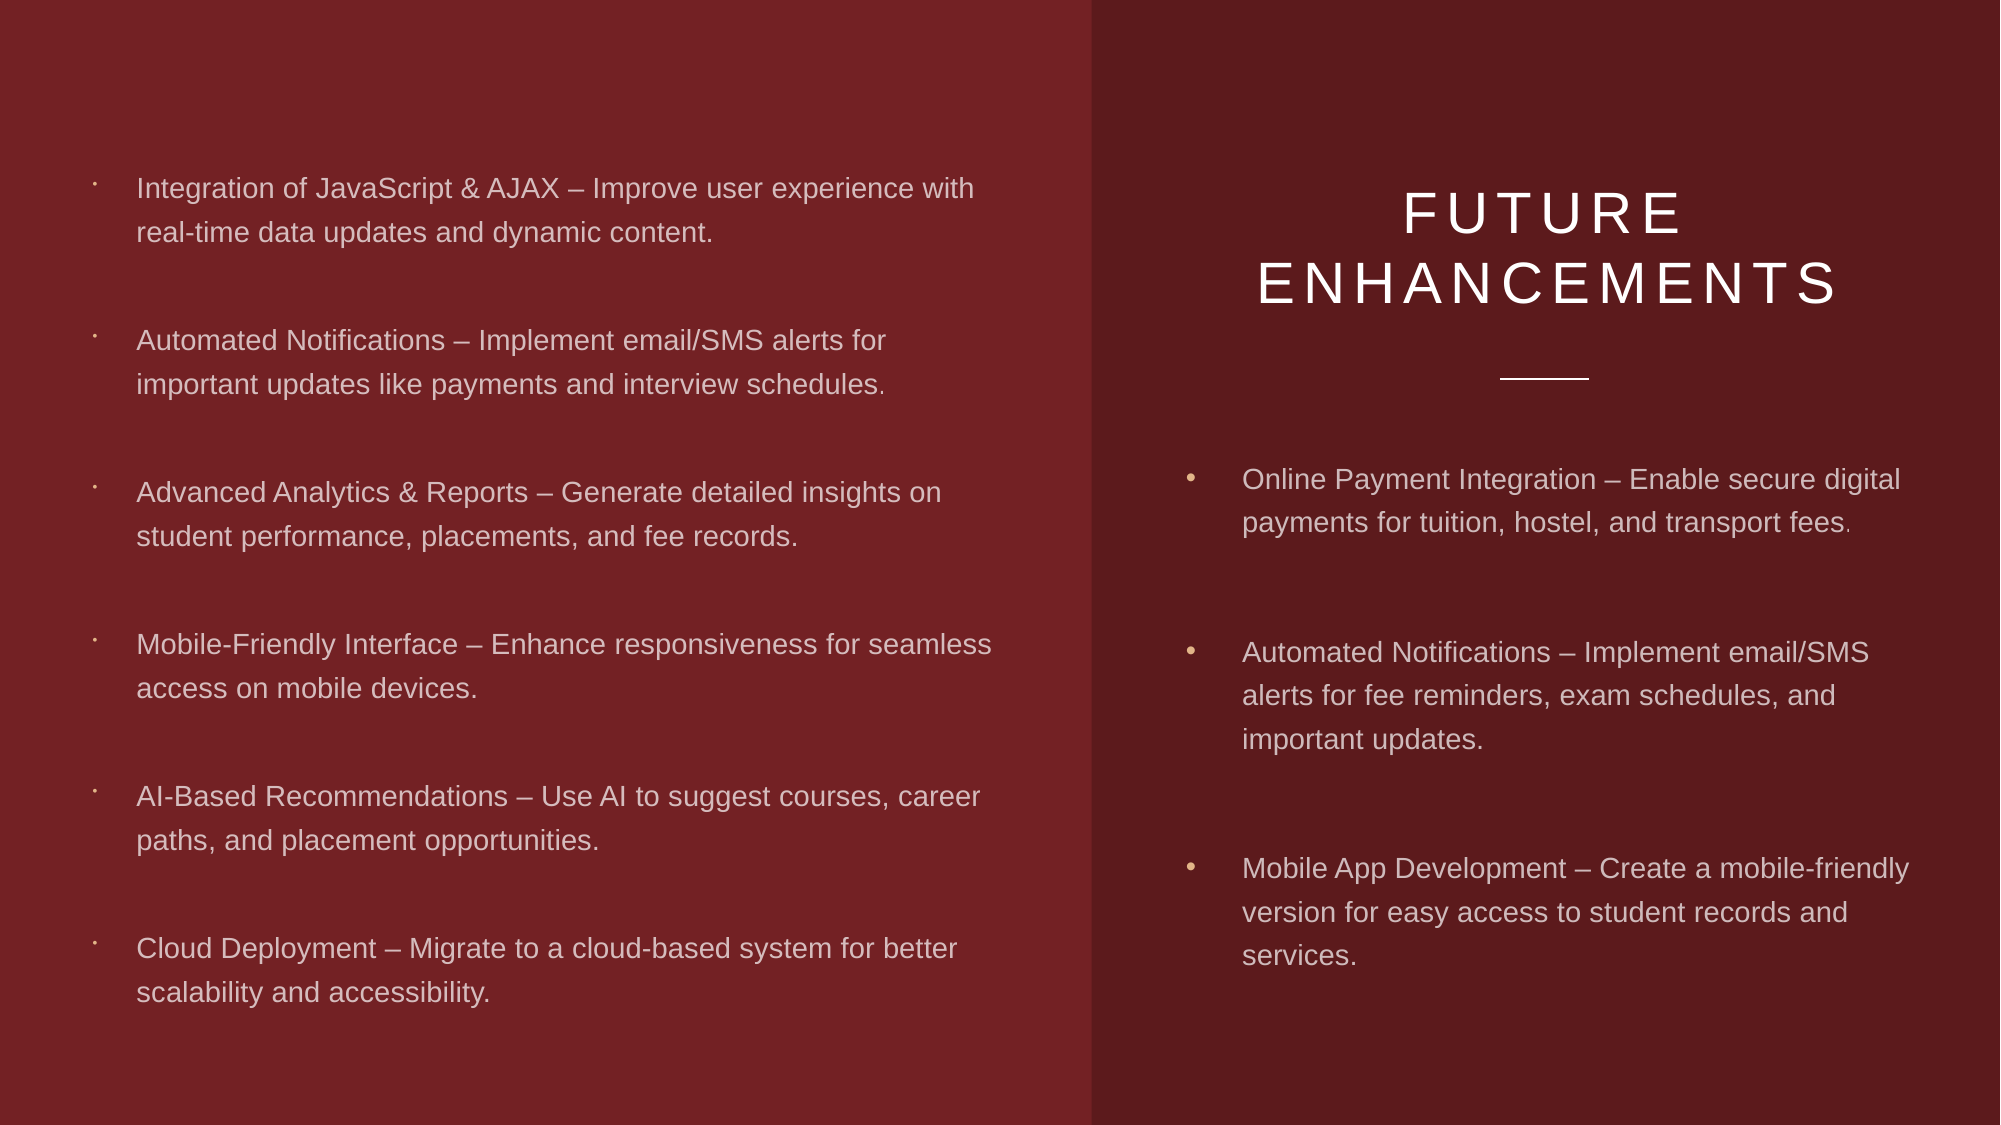

Integration of JavaScript & AJAX – Improve user experience with real-time data updates and dynamic content.

Automated Notifications – Implement email/SMS alerts for important updates like payments and interview schedules.

Advanced Analytics & Reports – Generate detailed insights on student performance, placements, and fee records.

Mobile-Friendly Interface – Enhance responsiveness for seamless access on mobile devices.

AI-Based Recommendations – Use AI to suggest courses, career paths, and placement opportunities.

Cloud Deployment – Migrate to a cloud-based system for better scalability and accessibility.
# Future Enhancements
Online Payment Integration – Enable secure digital payments for tuition, hostel, and transport fees.

Automated Notifications – Implement email/SMS alerts for fee reminders, exam schedules, and important updates.

Mobile App Development – Create a mobile-friendly version for easy access to student records and services.